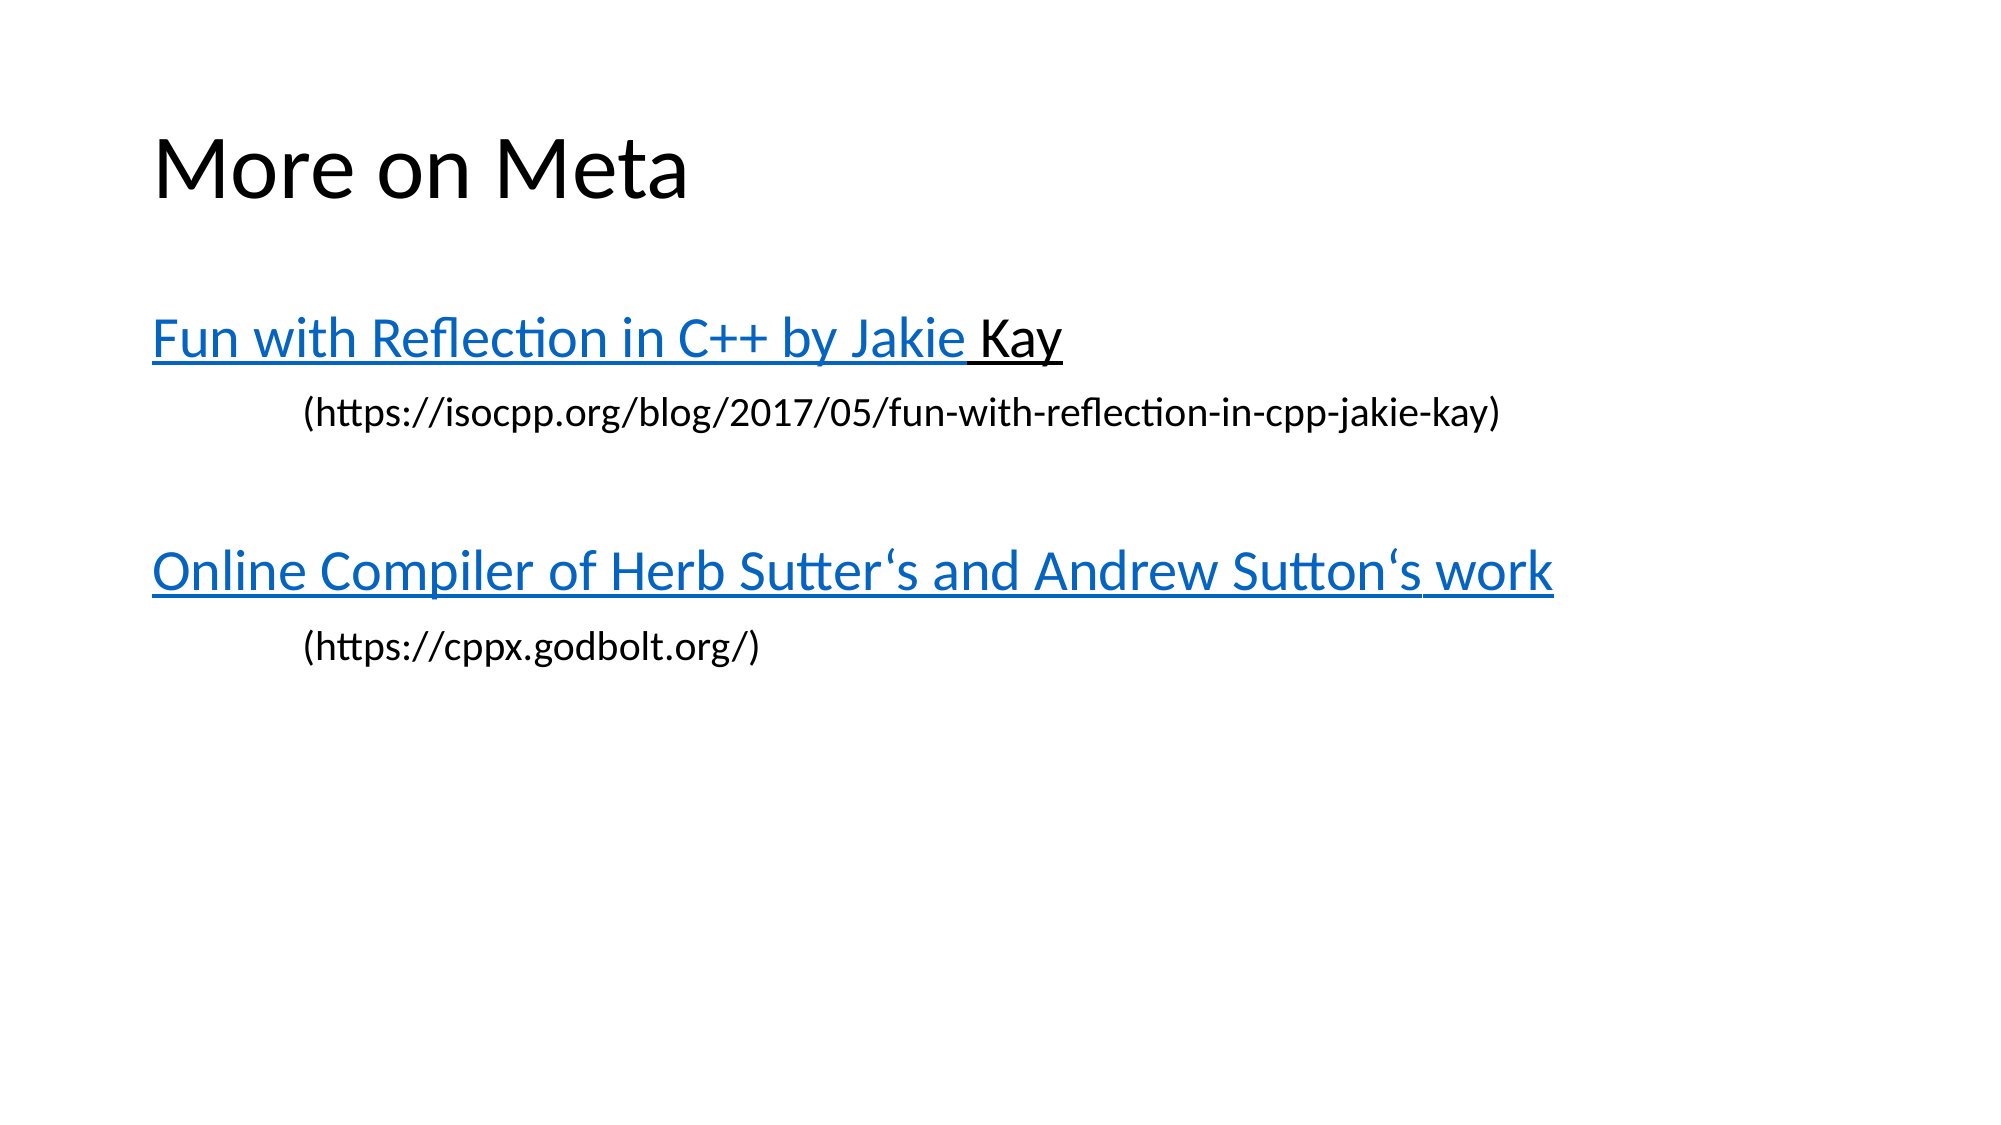

# More on Meta
Fun with Reflection in C++ by Jakie Kay
	(https://isocpp.org/blog/2017/05/fun-with-reflection-in-cpp-jakie-kay)

Online Compiler of Herb Sutter‘s and Andrew Sutton‘s work
	(https://cppx.godbolt.org/)